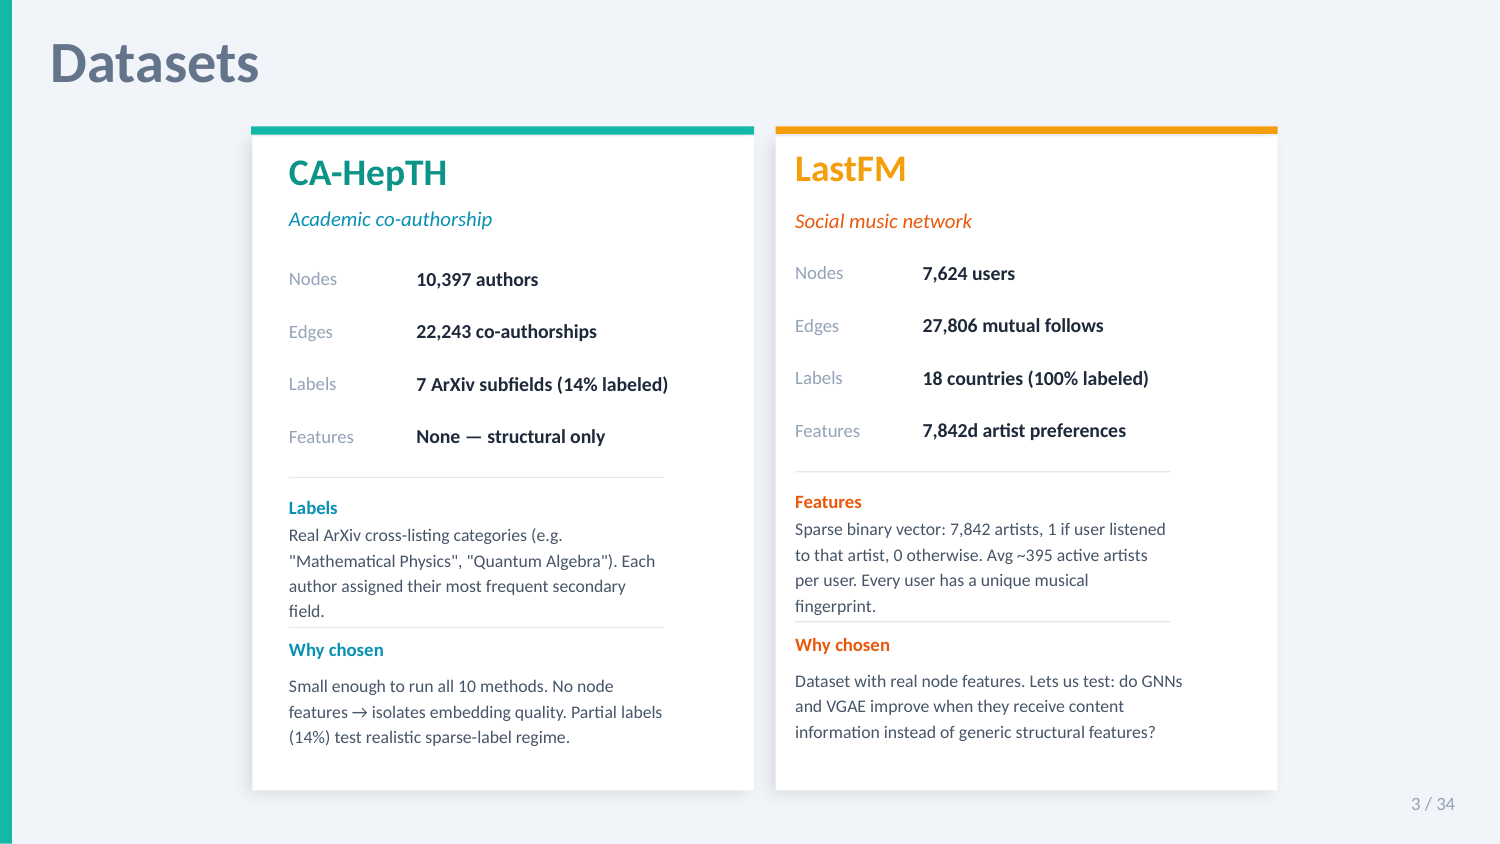

Datasets

LastFM

CA-HepTH
Academic co-authorship
Social music network
Nodes
7,624 users
Nodes
10,397 authors
Edges
27,806 mutual follows
Edges
22,243 co-authorships
Labels
18 countries (100% labeled)
Labels
7 ArXiv subfields (14% labeled)
Features
7,842d artist preferences
Features
None — structural only

Features
Labels
Sparse binary vector: 7,842 artists, 1 if user listened to that artist, 0 otherwise. Avg ~395 active artists per user. Every user has a unique musical fingerprint.
Real ArXiv cross-listing categories (e.g. "Mathematical Physics", "Quantum Algebra"). Each author assigned their most frequent secondary field.

Why chosen
Why chosen
Dataset with real node features. Lets us test: do GNNs and VGAE improve when they receive content information instead of generic structural features?
Small enough to run all 10 methods. No node features → isolates embedding quality. Partial labels (14%) test realistic sparse-label regime.
3 / 34